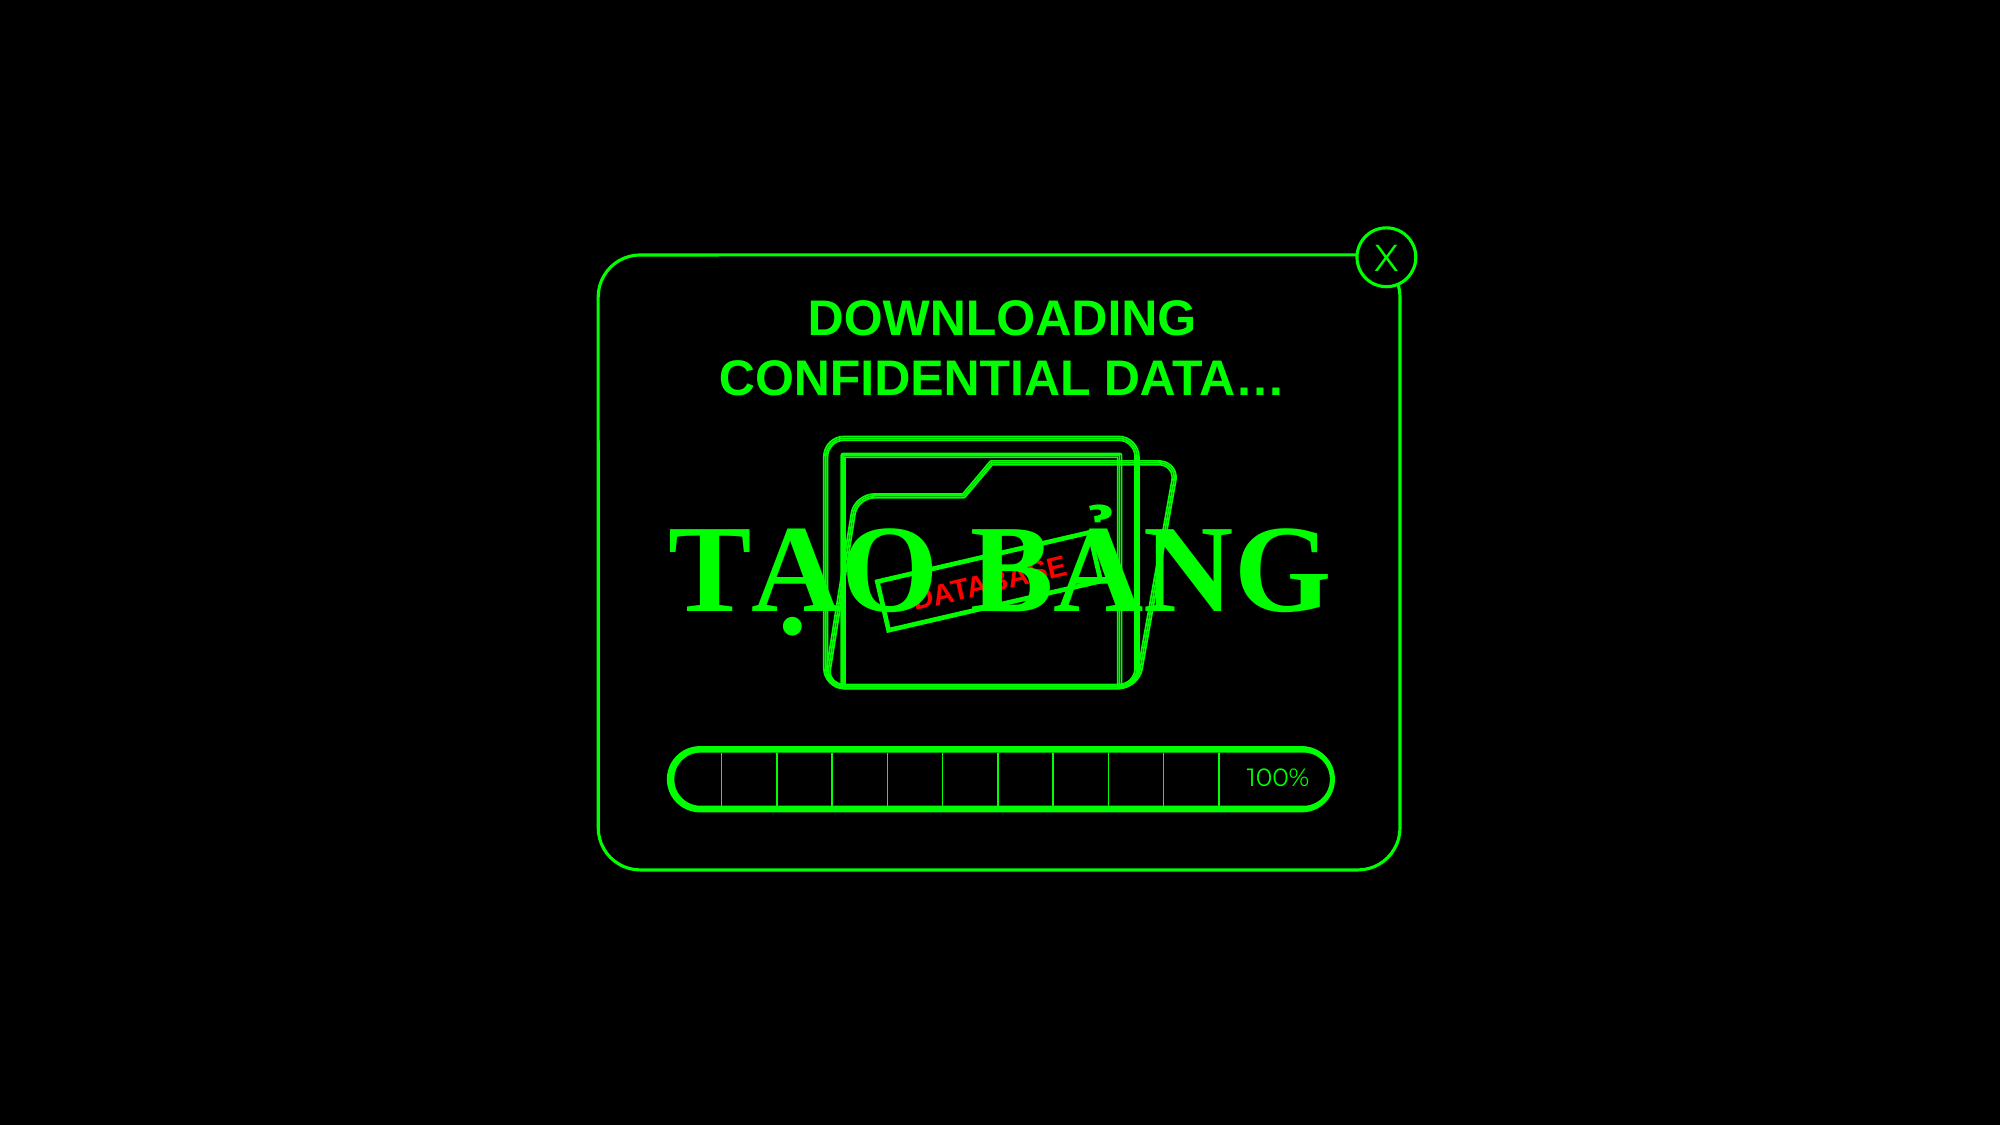

X

DOWNLOADING
CONFIDENTIAL DATA…

DATABASE

TẠO BẢNG

100%